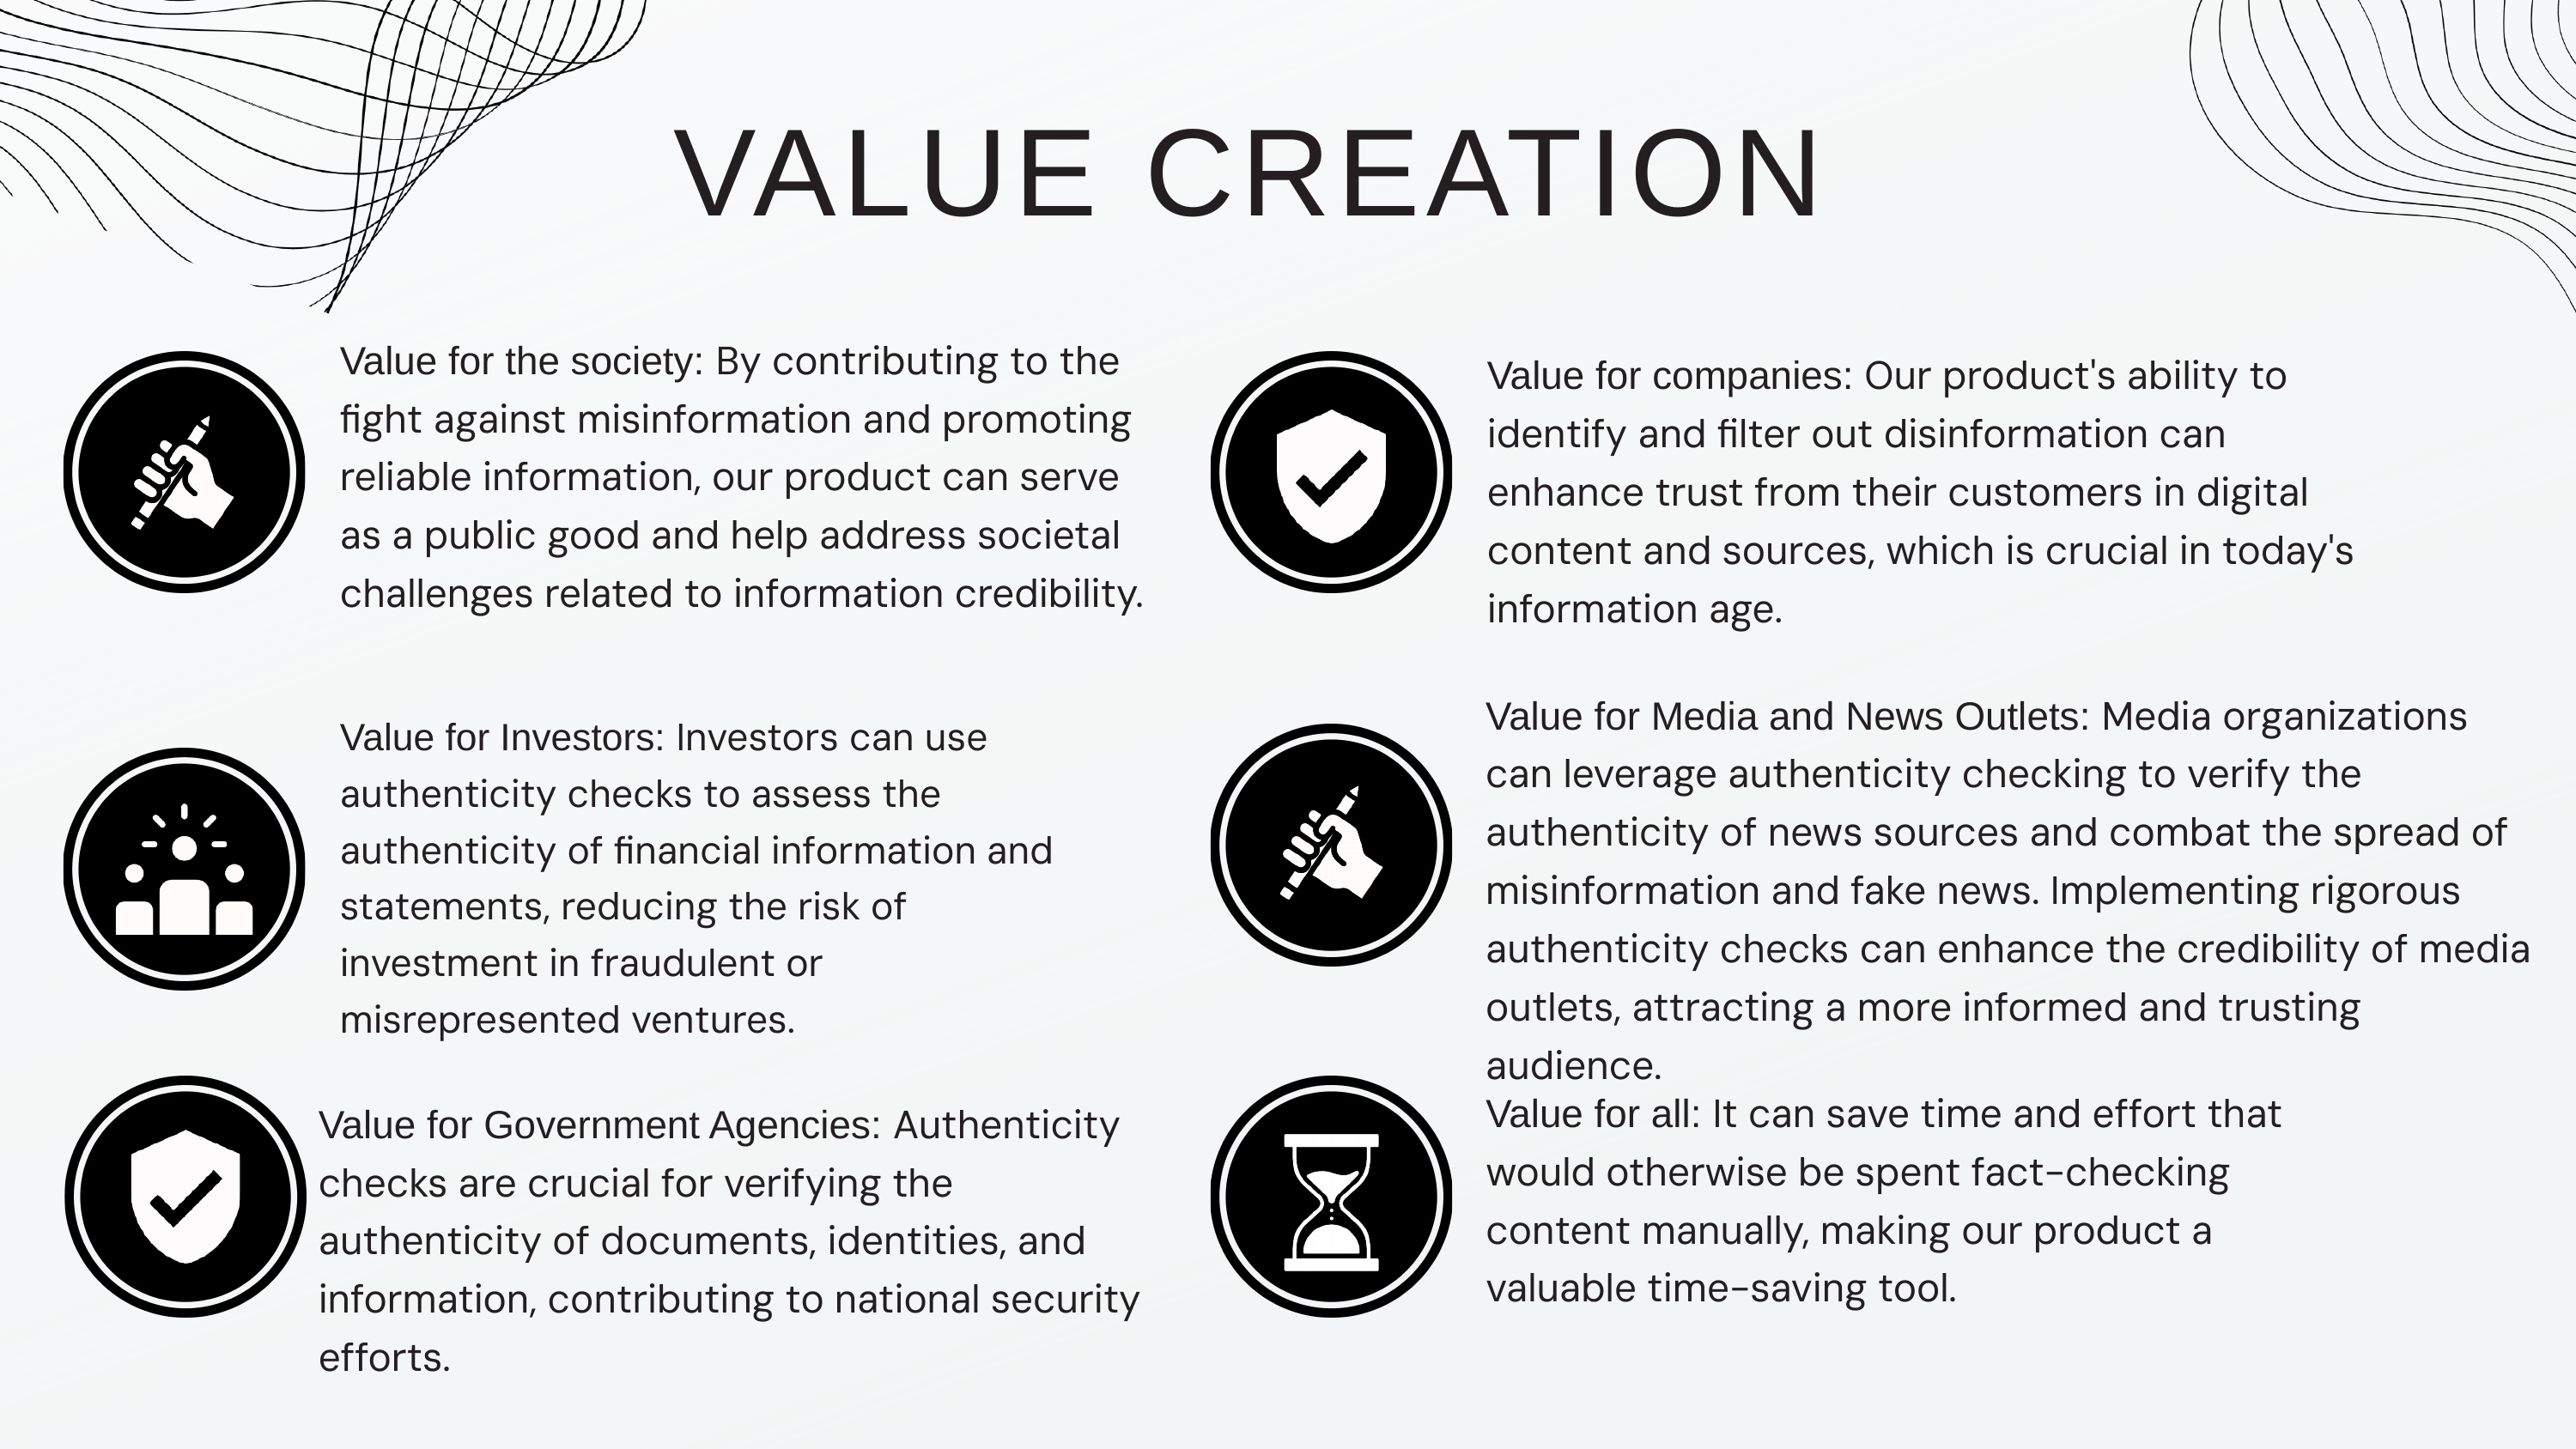

VALUE CREATION
Value for the society: By contributing to the fight against misinformation and promoting reliable information, our product can serve as a public good and help address societal challenges related to information credibility.
Value for companies: Our product's ability to identify and filter out disinformation can enhance trust from their customers in digital content and sources, which is crucial in today's information age.

Value for Media and News Outlets: Media organizations can leverage authenticity checking to verify the authenticity of news sources and combat the spread of misinformation and fake news. Implementing rigorous authenticity checks can enhance the credibility of media outlets, attracting a more informed and trusting audience.
Value for Investors: Investors can use authenticity checks to assess the authenticity of financial information and statements, reducing the risk of investment in fraudulent or misrepresented ventures.

Value for all: It can save time and effort that would otherwise be spent fact-checking content manually, making our product a valuable time-saving tool.
Value for Government Agencies: Authenticity checks are crucial for verifying the authenticity of documents, identities, and information, contributing to national security efforts.